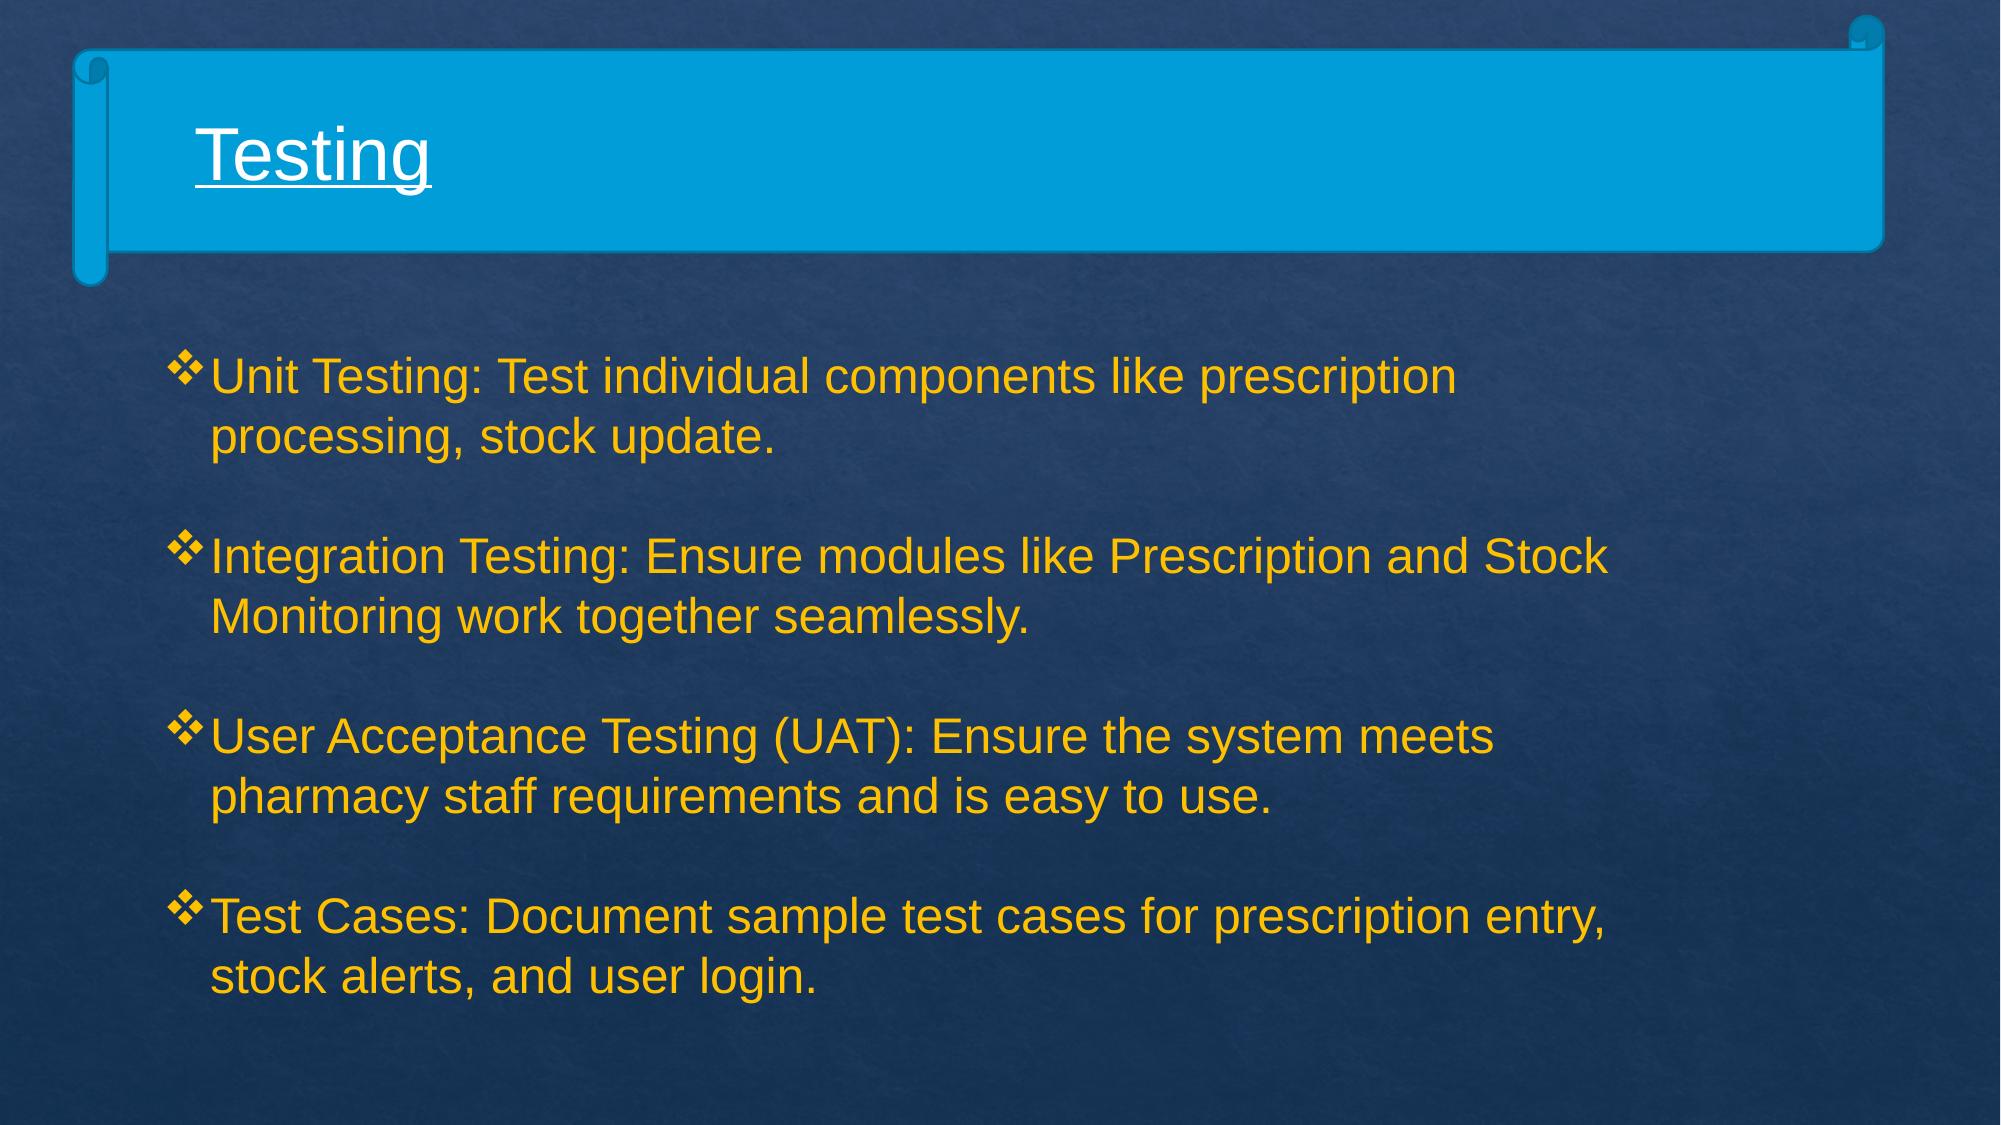

Testing
Unit Testing: Test individual components like prescription processing, stock update.

Integration Testing: Ensure modules like Prescription and Stock Monitoring work together seamlessly.

User Acceptance Testing (UAT): Ensure the system meets pharmacy staff requirements and is easy to use.

Test Cases: Document sample test cases for prescription entry, stock alerts, and user login.